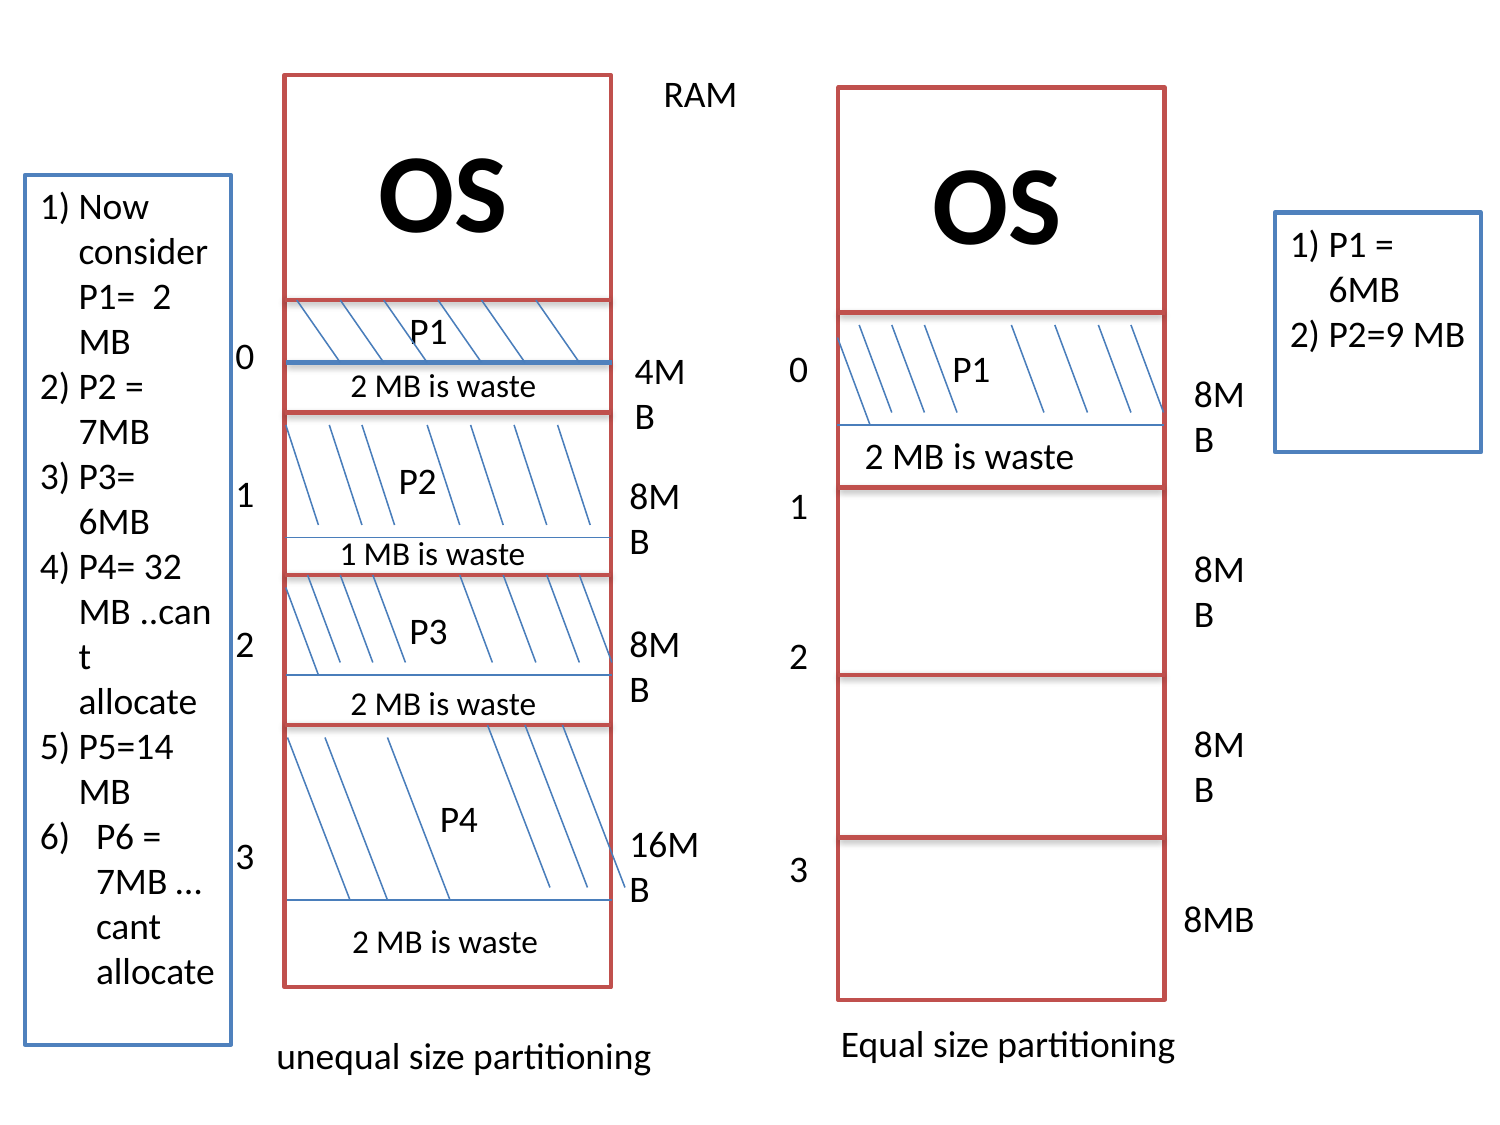

RAM

OS
P1
0
4MB
2 MB is waste
2 MB is waste
2 MB is waste
2 MB is waste
P2
1
8MB
1 MB is waste
P3
2
8MB
2 MB is waste
P4
16MB
3
2 MB is waste

OS
0
8MB
1
8MB
2
8MB
3
8MB
Now consider P1=  2 MB
P2 = 7MB
P3=  6MB
P4= 32 MB ..cant allocate
P5=14 MB
P6 = 7MB …cant allocate

P1 = 6MB
P2=9 MB

   Equal size partitioning
unequal size partitioning
P1
2 MB is waste